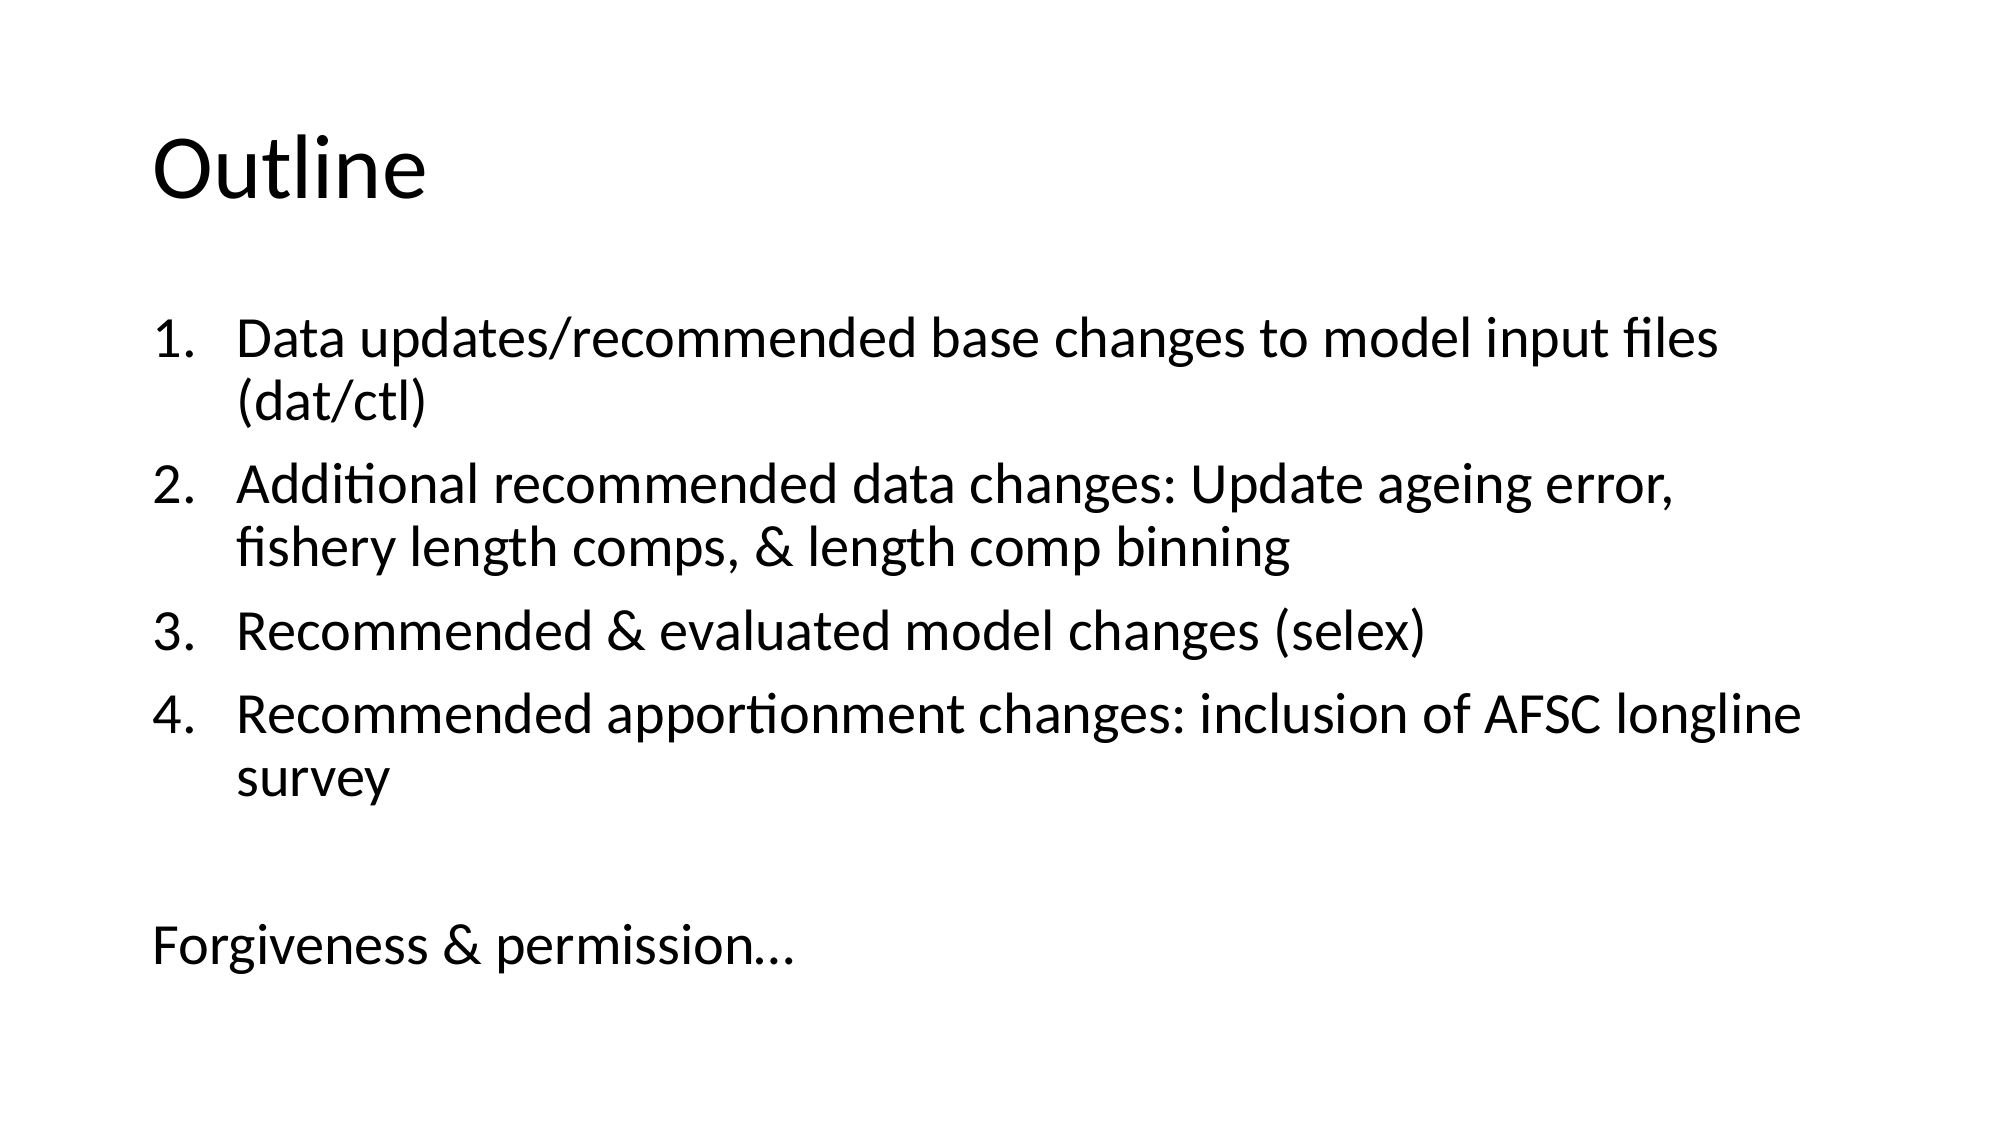

# Outline
Data updates/recommended base changes to model input files (dat/ctl)
Additional recommended data changes: Update ageing error, fishery length comps, & length comp binning
Recommended & evaluated model changes (selex)
Recommended apportionment changes: inclusion of AFSC longline survey

Forgiveness & permission…